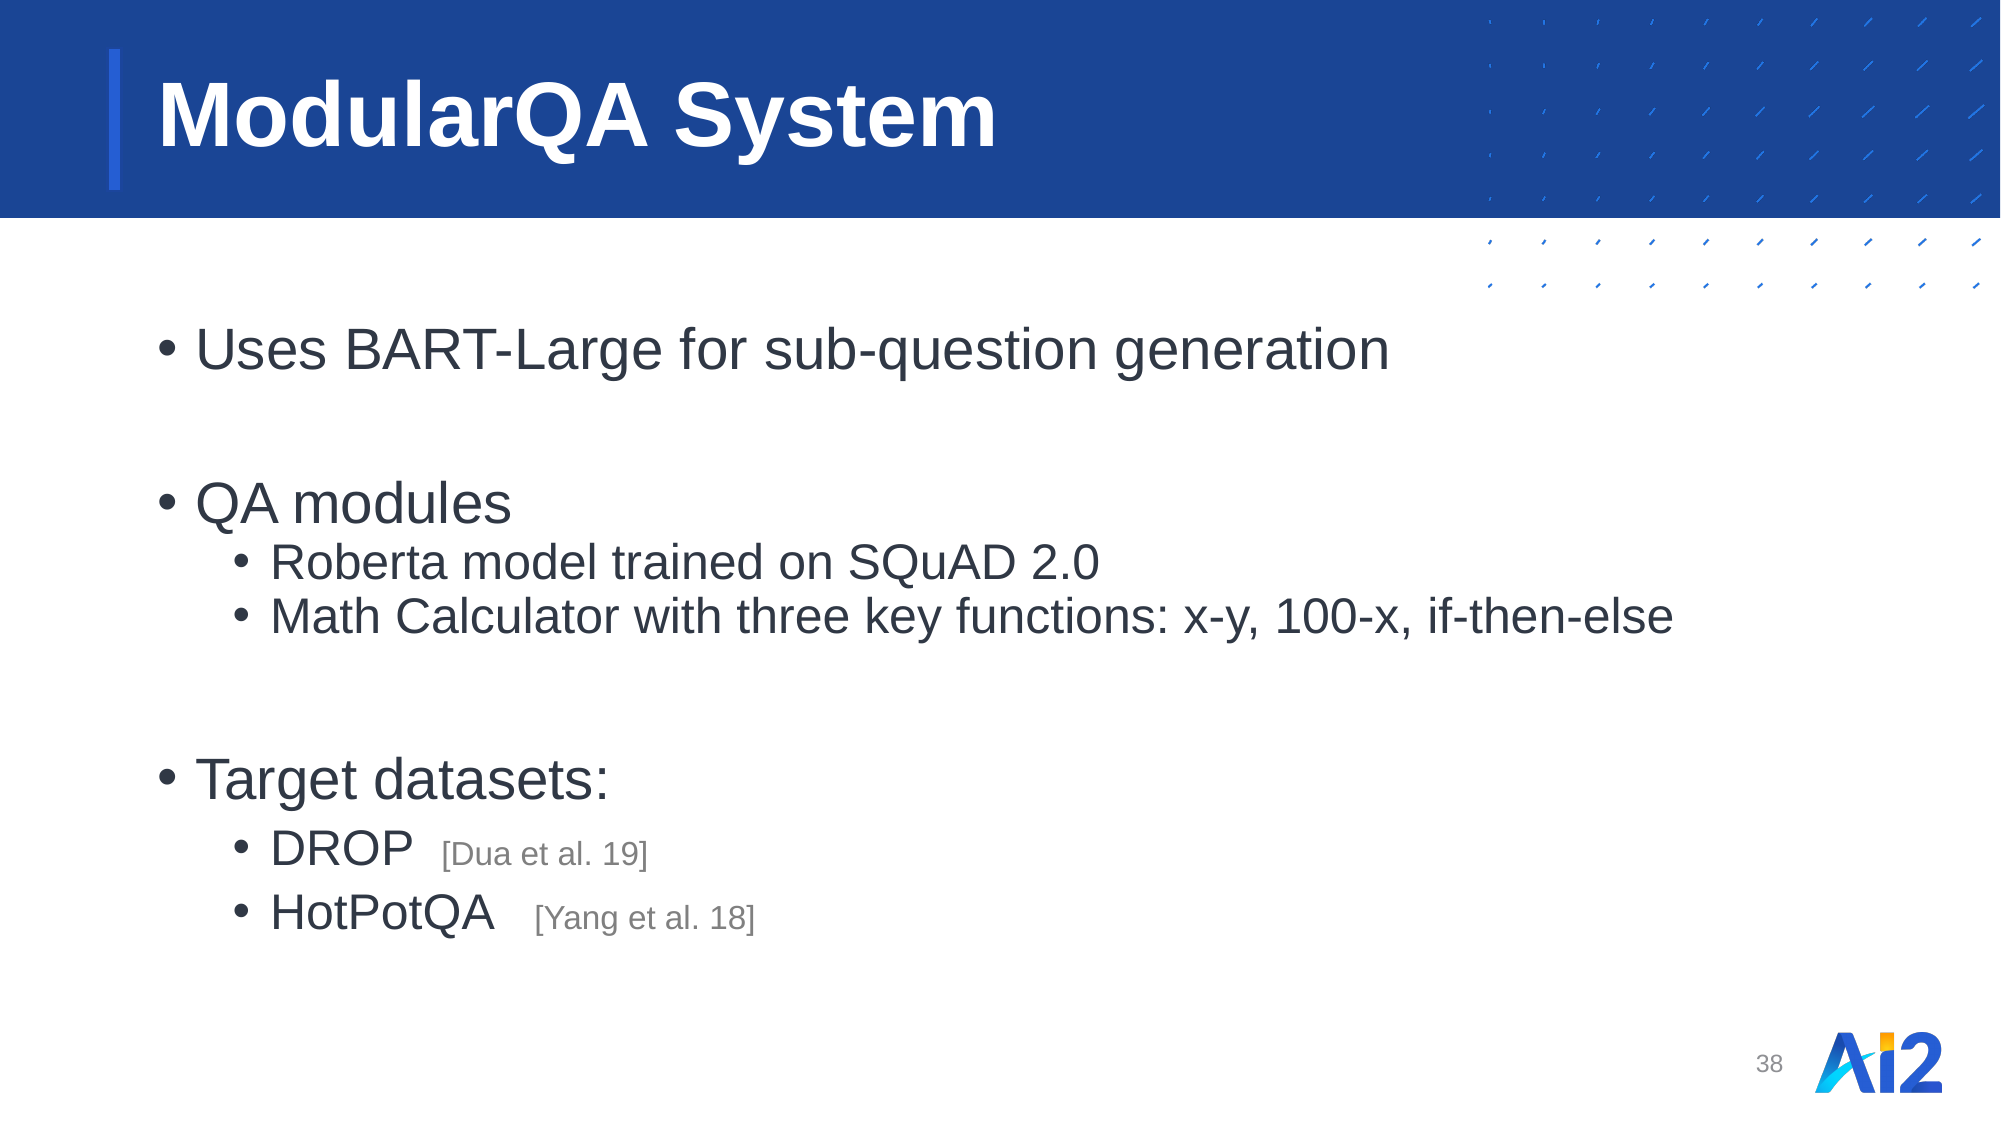

# ModularQA System
Uses BART-Large for sub-question generation
QA modules
Roberta model trained on SQuAD 2.0
Math Calculator with three key functions: x-y, 100-x, if-then-else

Target datasets:
DROP  [Dua et al. 19]
HotPotQA   [Yang et al. 18]
38